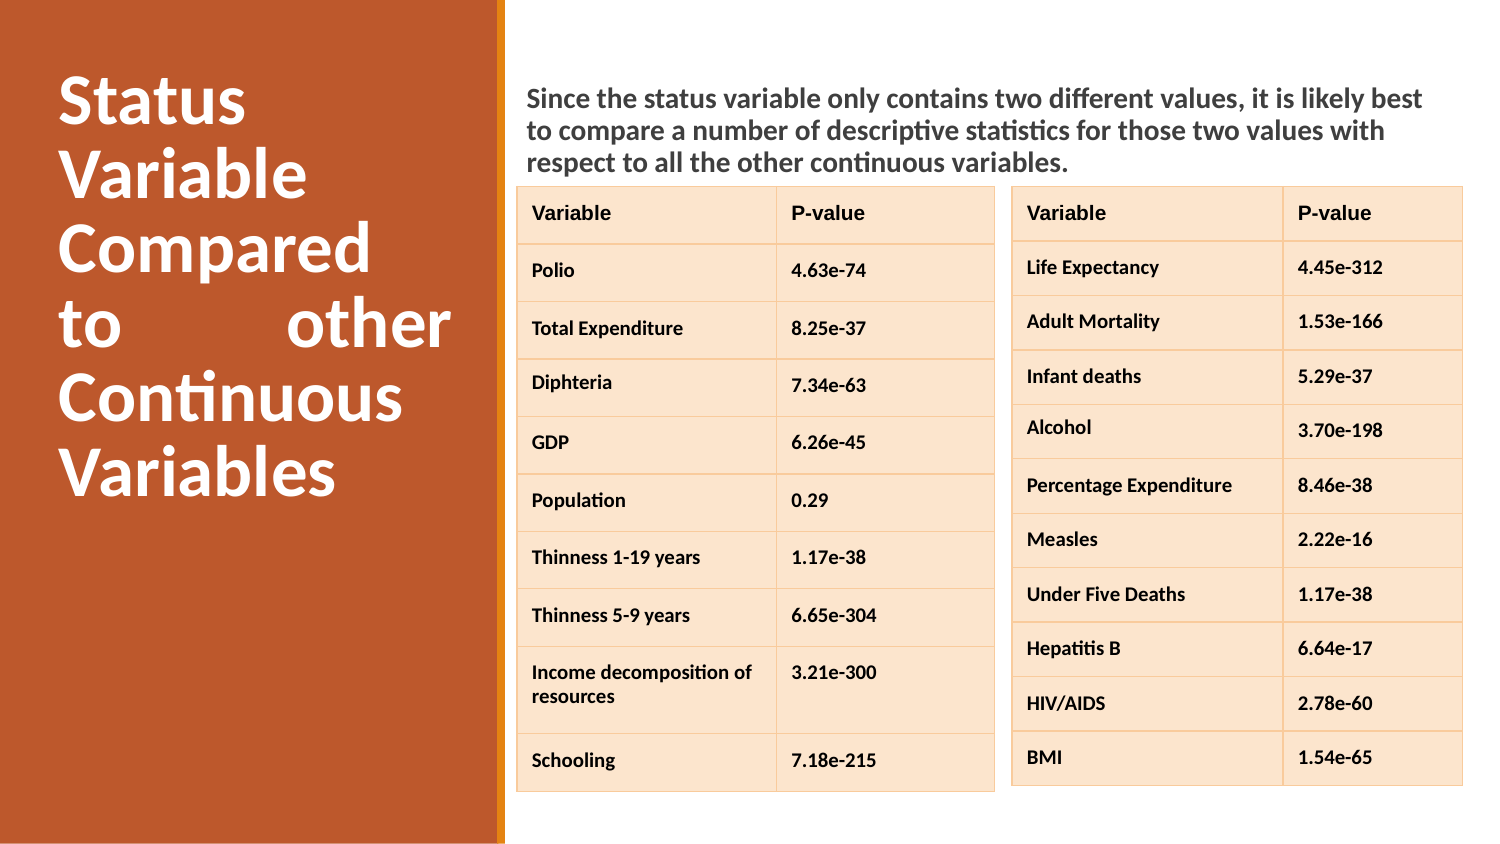

Since the status variable only contains two different values, it is likely best to compare a number of descriptive statistics for those two values with respect to all the other continuous variables.
# Status Variable Compared to other Continuous Variables
| Variable | P-value |
| --- | --- |
| Life Expectancy | 4.45e-312 |
| Adult Mortality | 1.53e-166 |
| Infant deaths | 5.29e-37 |
| Alcohol | 3.70e-198 |
| Percentage Expenditure | 8.46e-38 |
| Measles | 2.22e-16 |
| Under Five Deaths | 1.17e-38 |
| Hepatitis B | 6.64e-17 |
| HIV/AIDS | 2.78e-60 |
| BMI | 1.54e-65 |
| Variable | P-value |
| --- | --- |
| Polio | 4.63e-74 |
| Total Expenditure | 8.25e-37 |
| Diphteria | 7.34e-63 |
| GDP | 6.26e-45 |
| Population | 0.29 |
| Thinness 1-19 years | 1.17e-38 |
| Thinness 5-9 years | 6.65e-304 |
| Income decomposition of resources | 3.21e-300 |
| Schooling | 7.18e-215 |